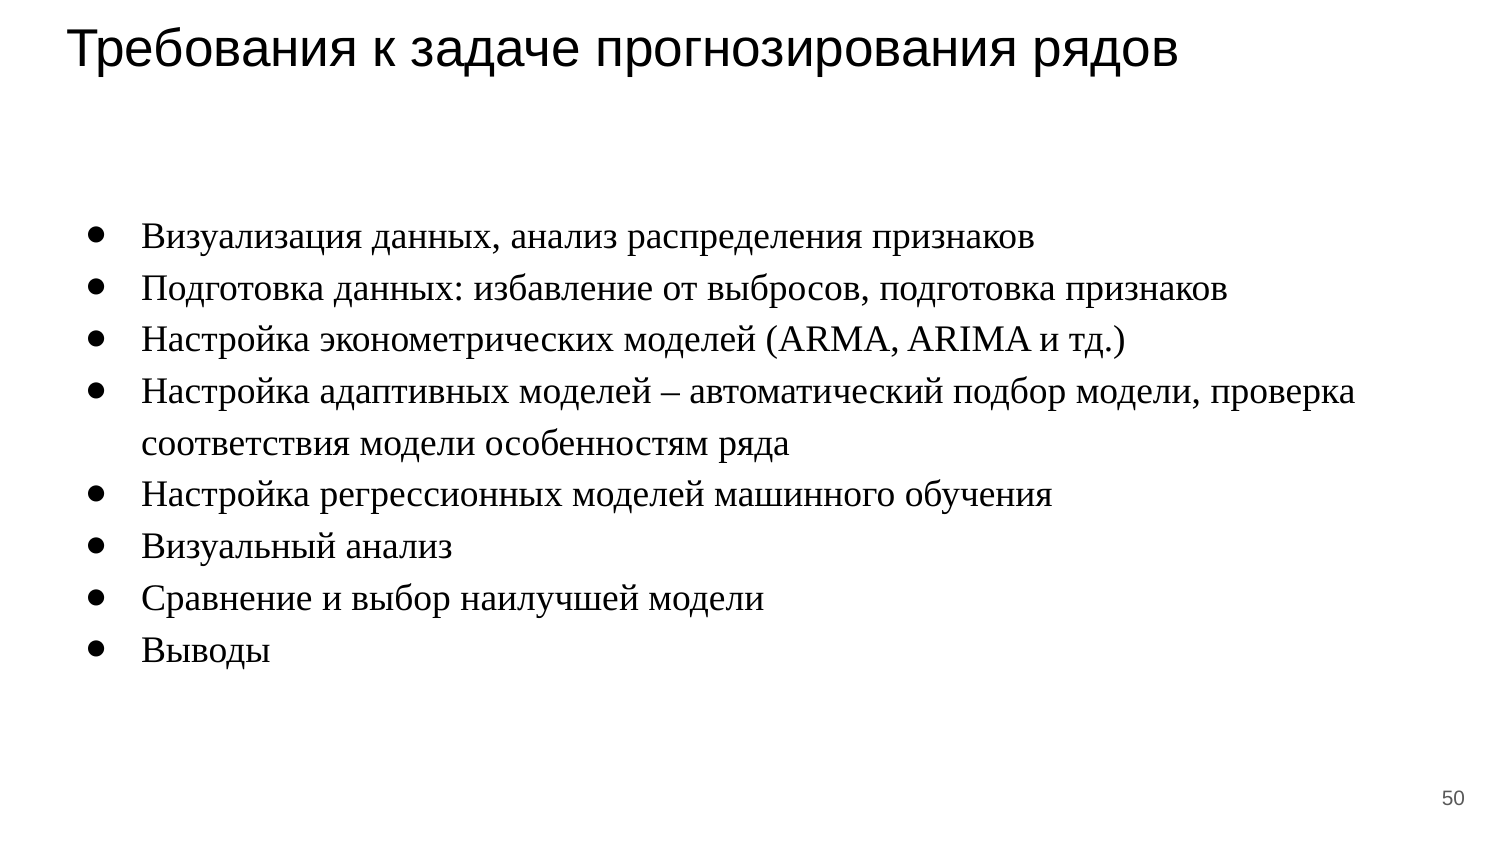

# Требования к задаче прогнозирования рядов
Визуализация данных, анализ распределения признаков
Подготовка данных: избавление от выбросов, подготовка признаков
Настройка эконометрических моделей (ARMA, ARIMA и тд.)
Настройка адаптивных моделей – автоматический подбор модели, проверка соответствия модели особенностям ряда
Настройка регрессионных моделей машинного обучения
Визуальный анализ
Сравнение и выбор наилучшей модели
Выводы

50